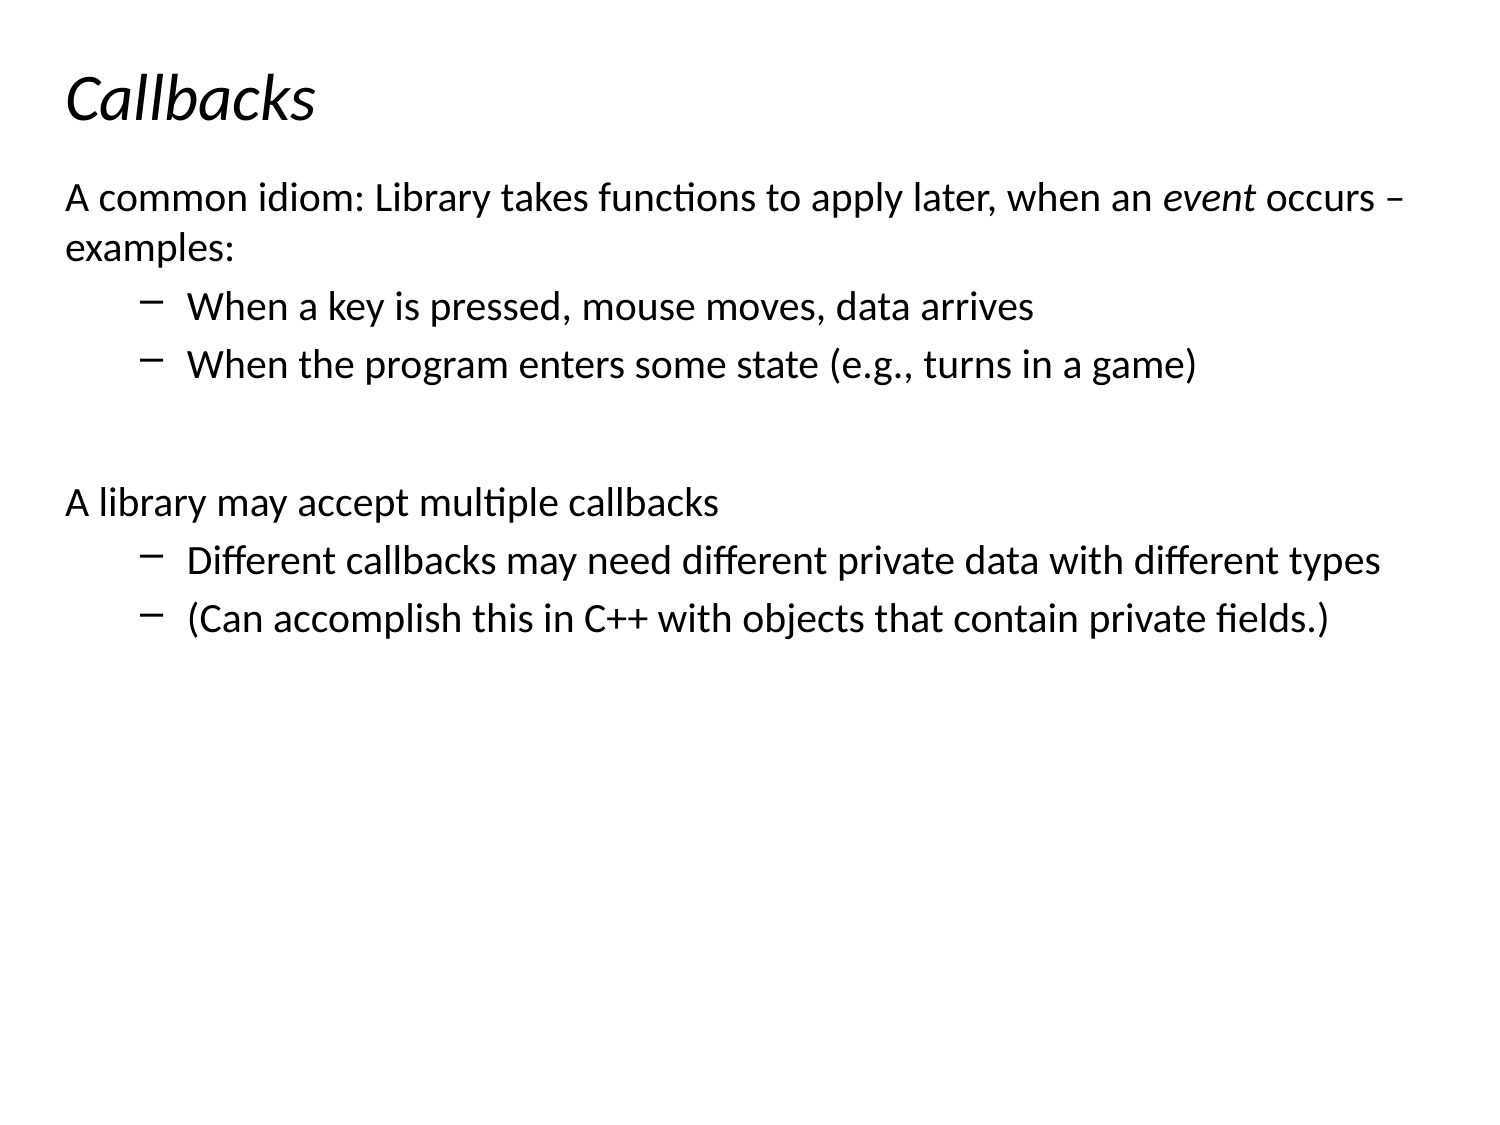

# Callbacks
A common idiom: Library takes functions to apply later, when an event occurs – examples:
When a key is pressed, mouse moves, data arrives
When the program enters some state (e.g., turns in a game)

A library may accept multiple callbacks
Different callbacks may need different private data with different types
(Can accomplish this in C++ with objects that contain private fields.)